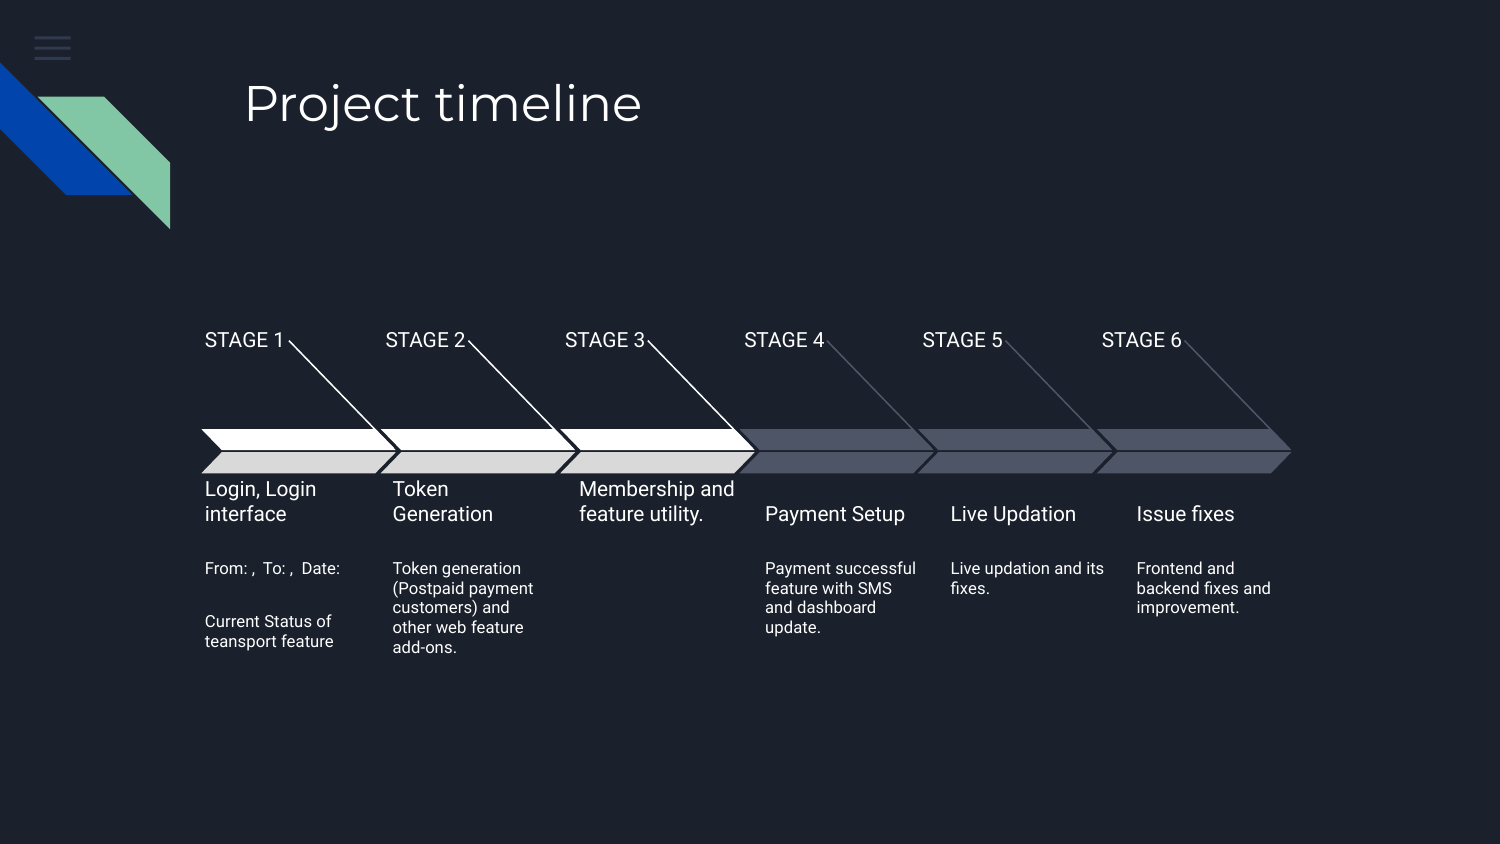

# Project timeline
STAGE 1

STAGE 2

STAGE 3
STAGE 4

STAGE 5

STAGE 6

Login, Login interface
Token Generation
Membership and feature utility.
Payment Setup
Live Updation
Issue fixes

From: ,  To: ,  Date:
Current Status of teansport feature
Token generation (Postpaid payment customers) and other web feature add-ons.
Payment successful feature with SMS and dashboard update.
Live updation and its fixes.
Frontend and backend fixes and improvement.